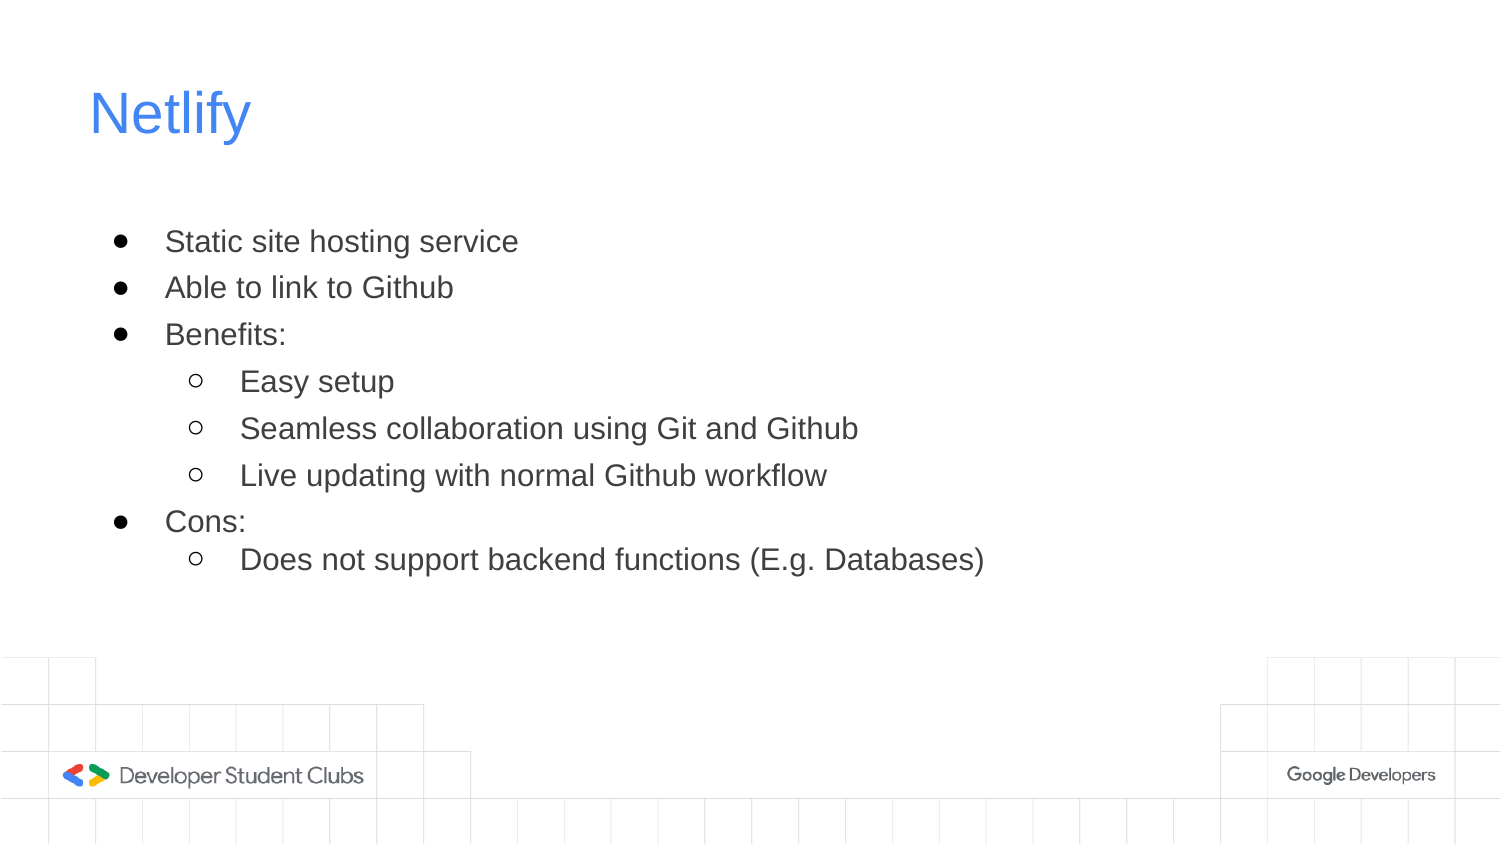

# Netlify
Static site hosting service
Able to link to Github
Benefits:
Easy setup
Seamless collaboration using Git and Github
Live updating with normal Github workflow
Cons:
Does not support backend functions (E.g. Databases)